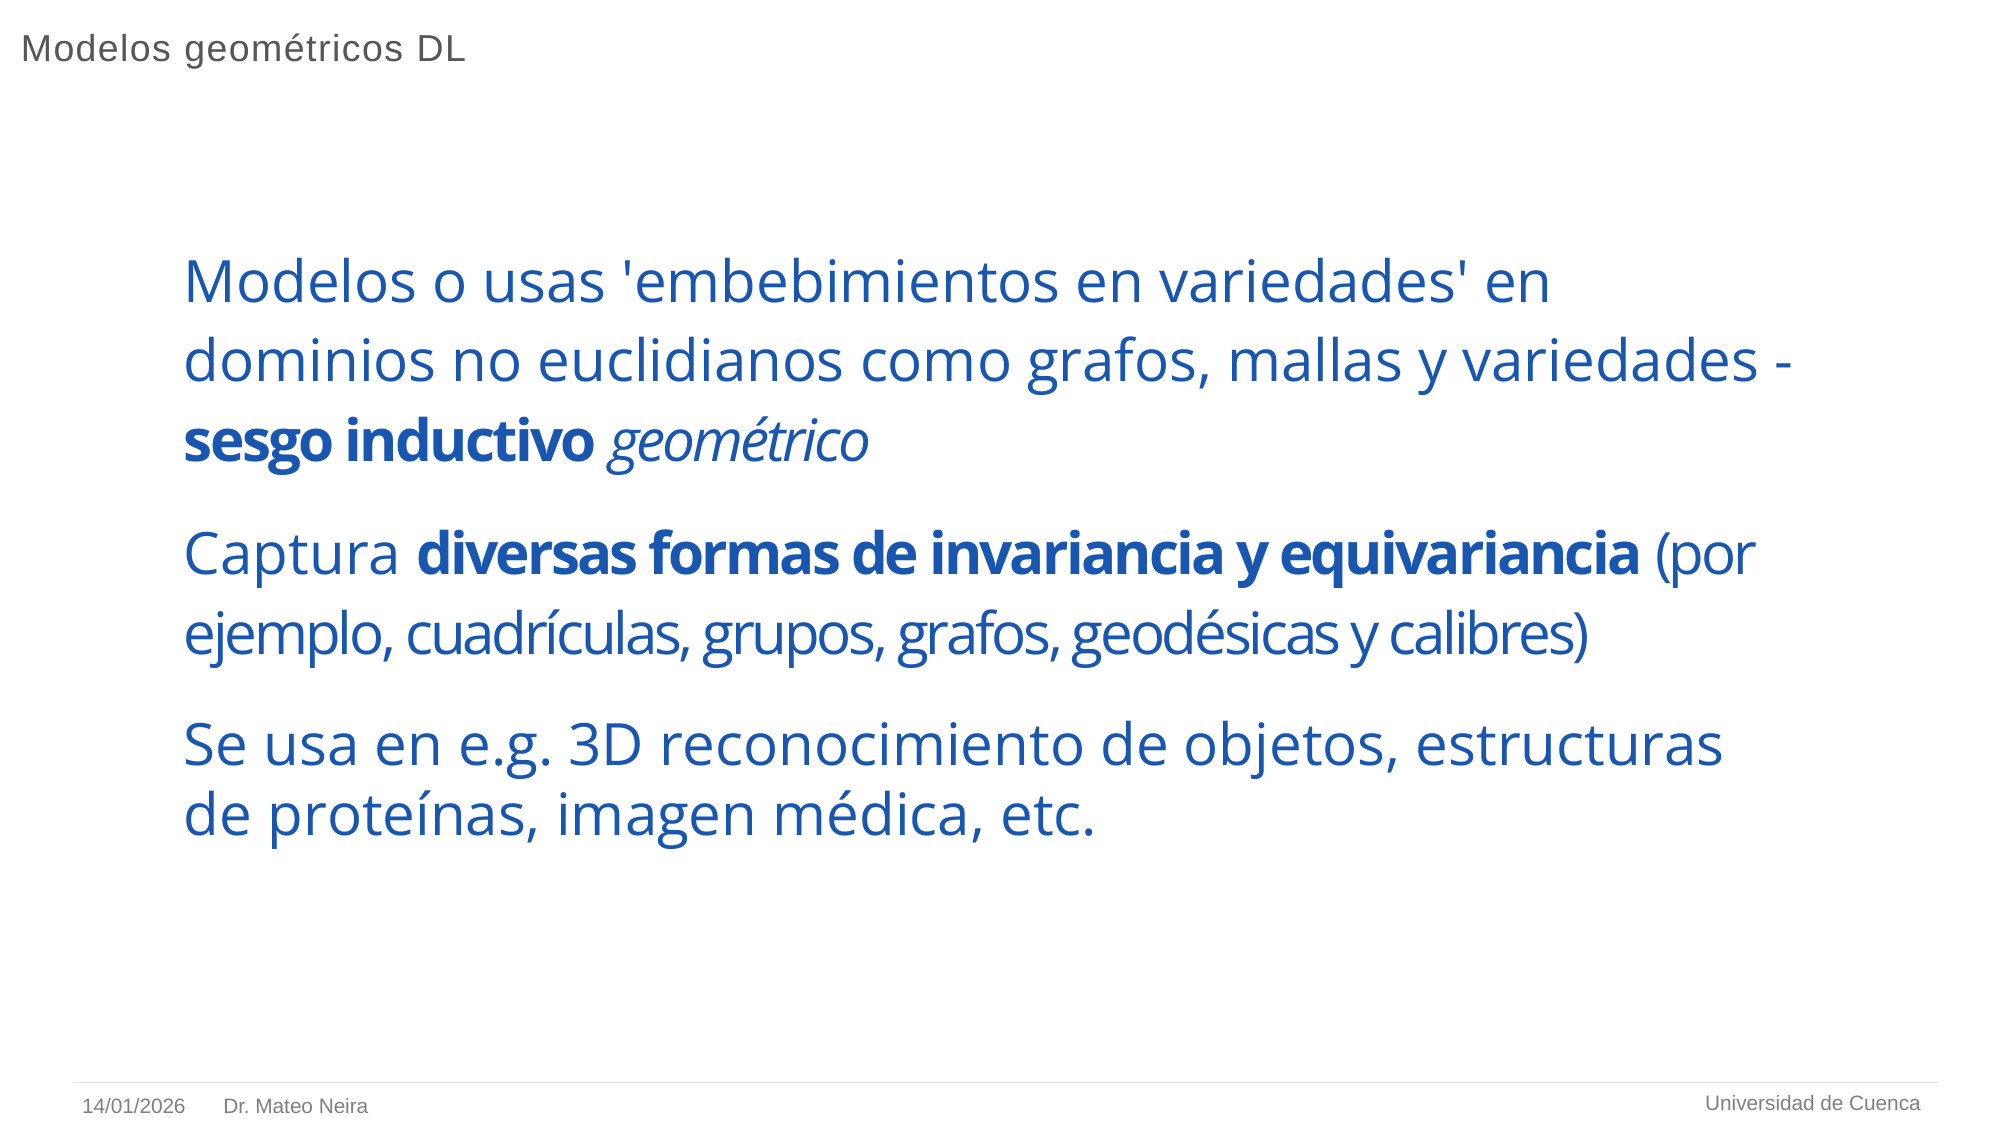

# Modelos geométricos DL
Modelos o usas 'embebimientos en variedades' en dominios no euclidianos como grafos, mallas y variedades - sesgo inductivo geométrico
Captura diversas formas de invariancia y equivariancia (por ejemplo, cuadrículas, grupos, grafos, geodésicas y calibres)
Se usa en e.g. 3D reconocimiento de objetos, estructuras de proteínas, imagen médica, etc.